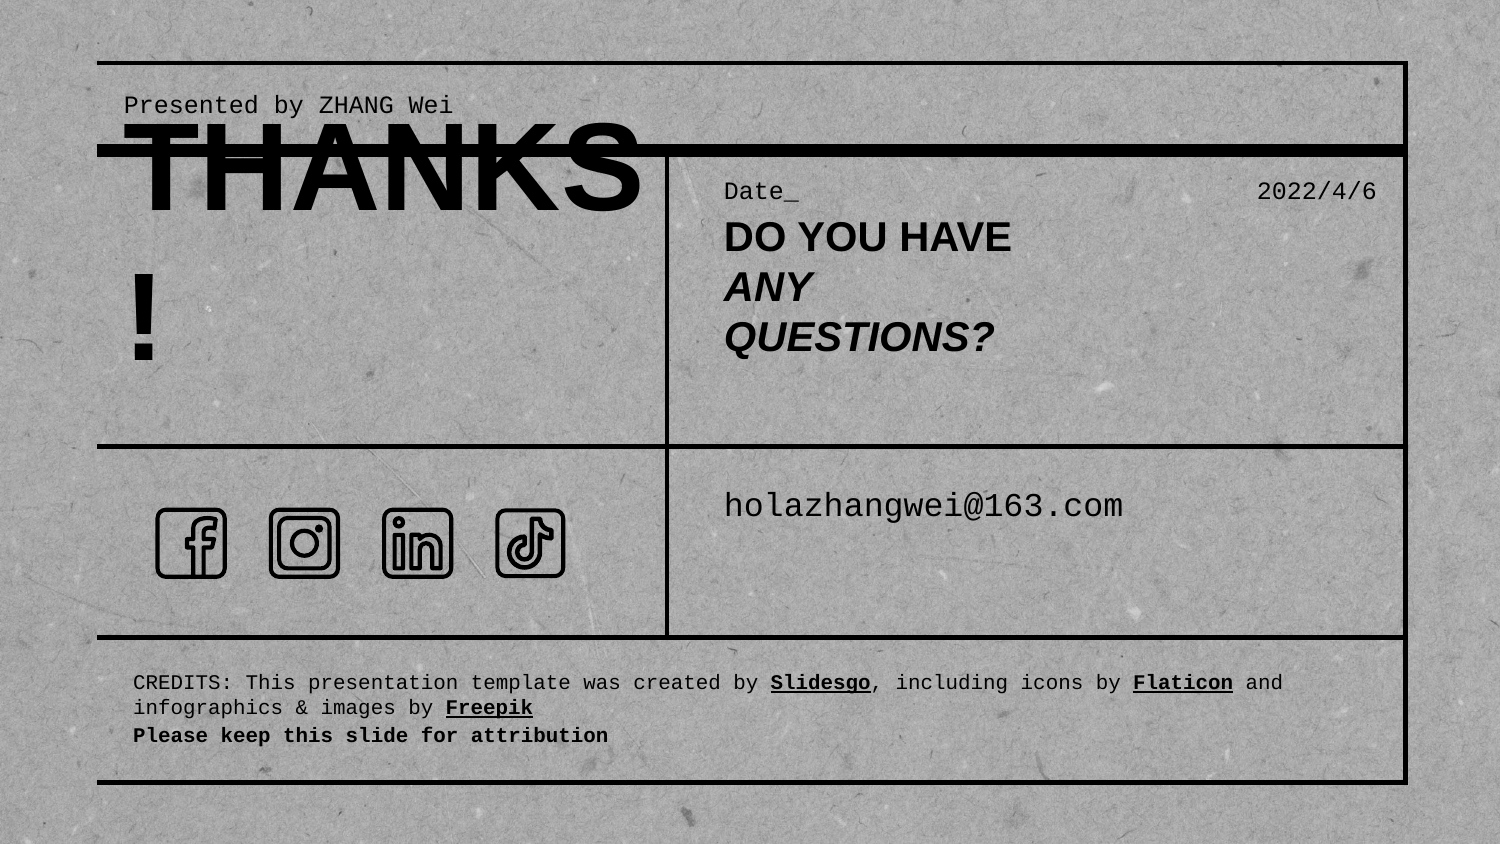

Presented by ZHANG Wei
Date_
2022/4/6
# THANKS!
DO YOU HAVE ANY QUESTIONS?
holazhangwei@163.com

Please keep this slide for attribution